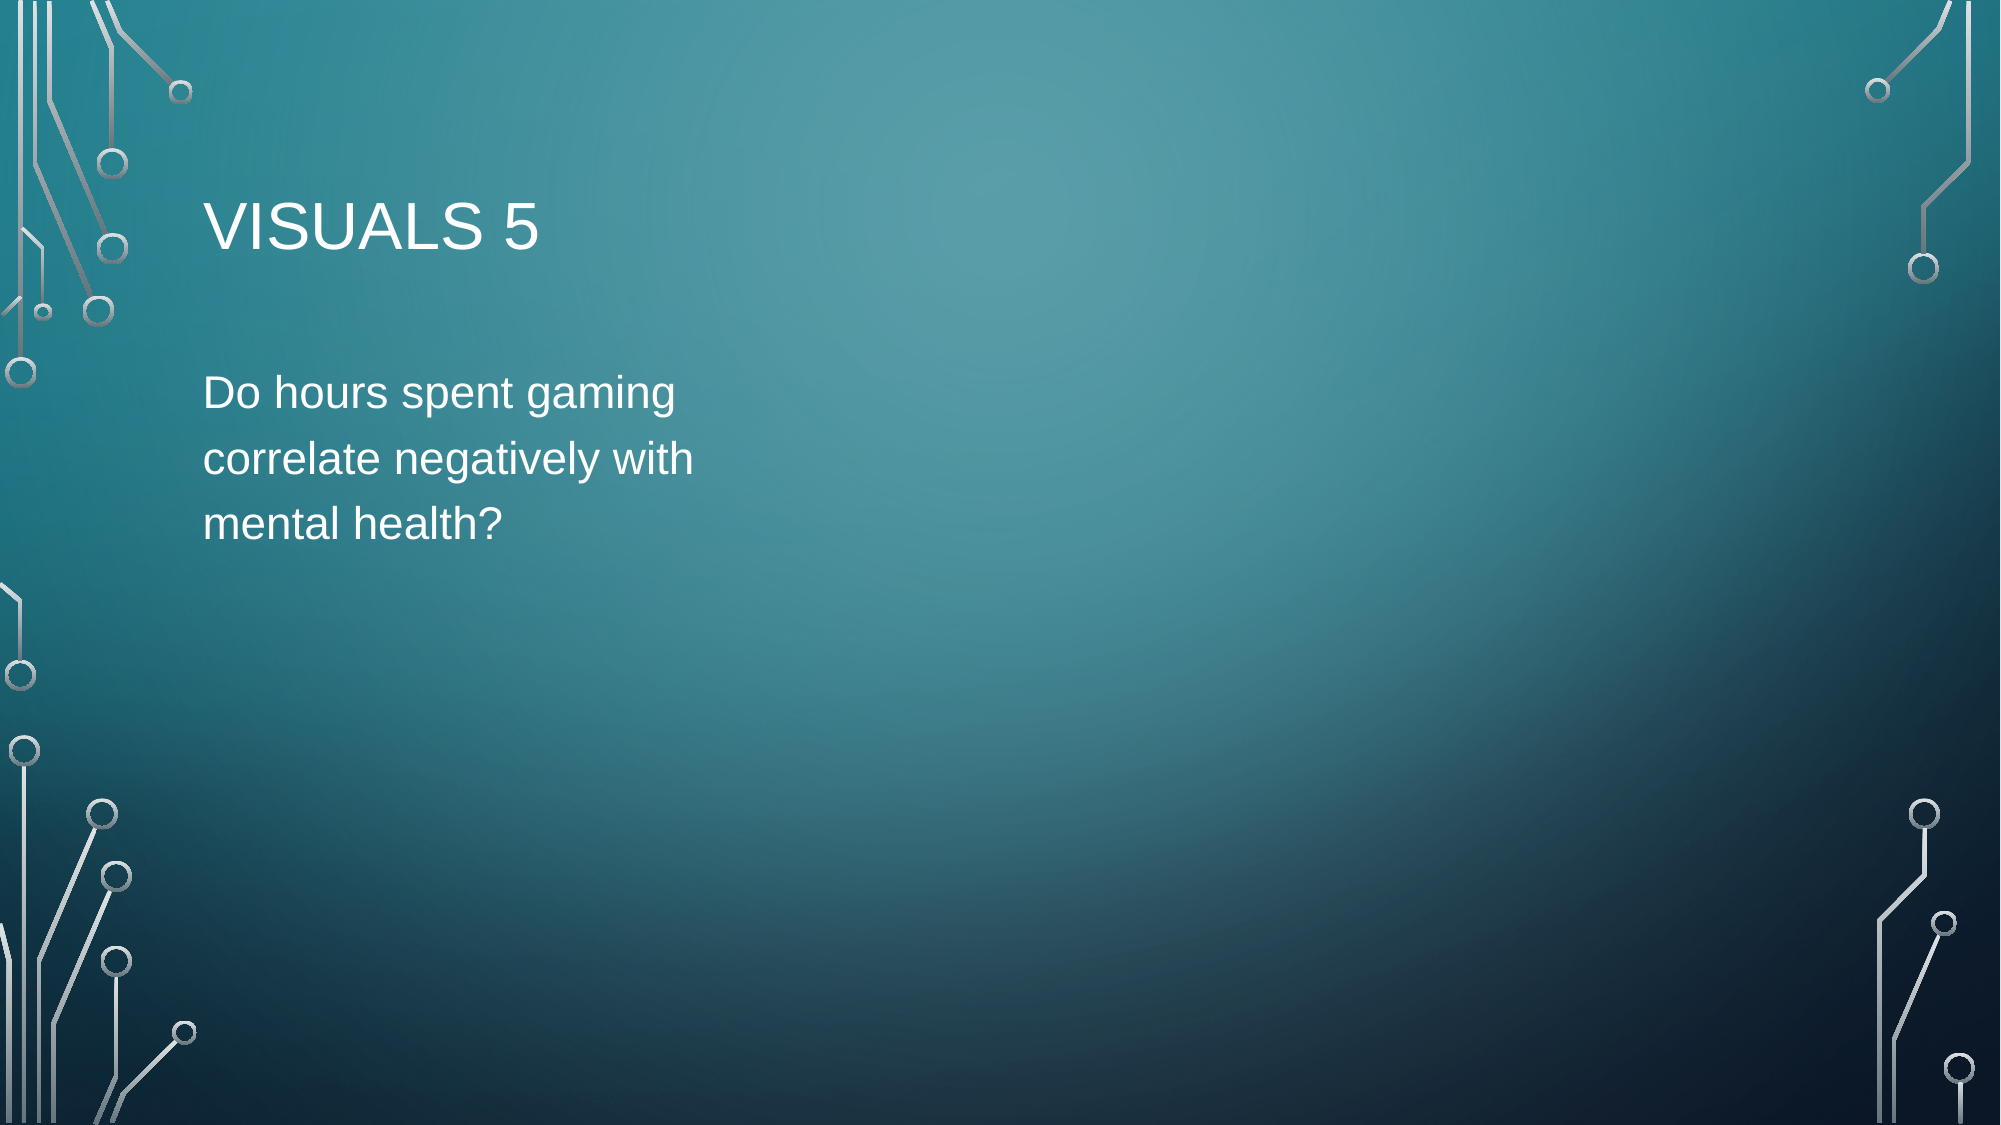

# Visuals 5

Do hours spent gaming correlate negatively with mental health?